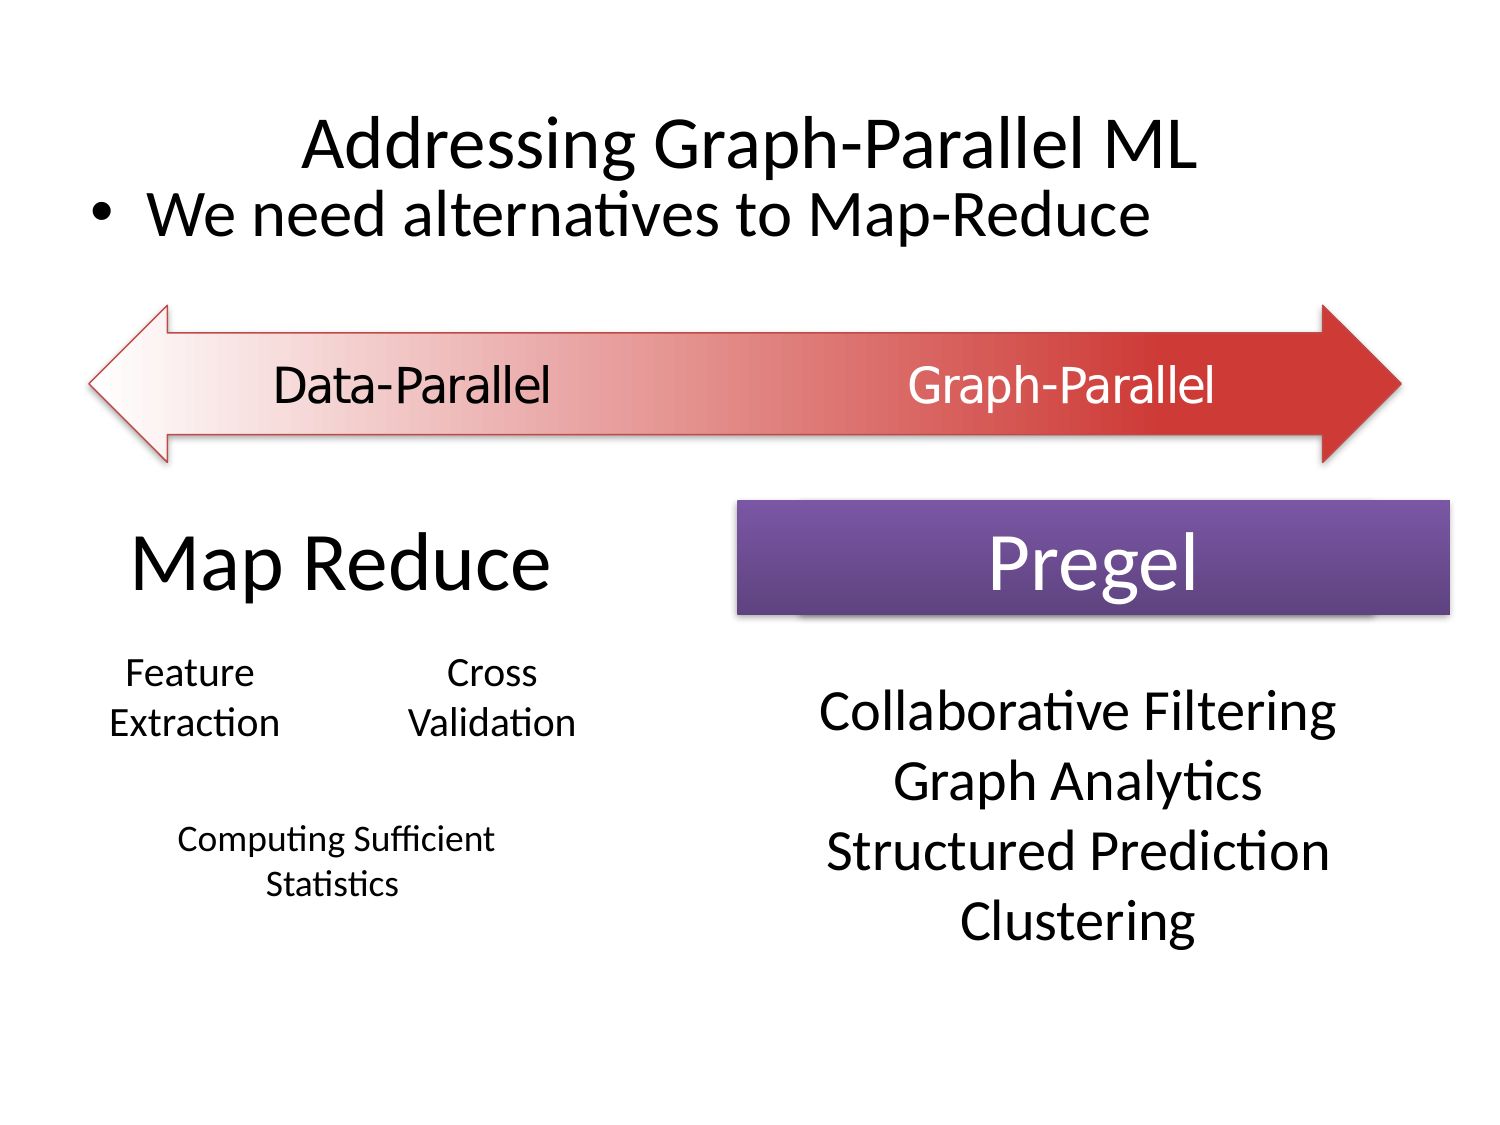

# Addressing Graph-Parallel ML
We need alternatives to Map-Reduce
Data-Parallel                       Graph-Parallel
Map Reduce
Pregel
MPI/Pthreads
Feature
Extraction
Cross
Validation
Collaborative Filtering
Graph Analytics
Structured Prediction
Clustering
Computing Sufficient
Statistics